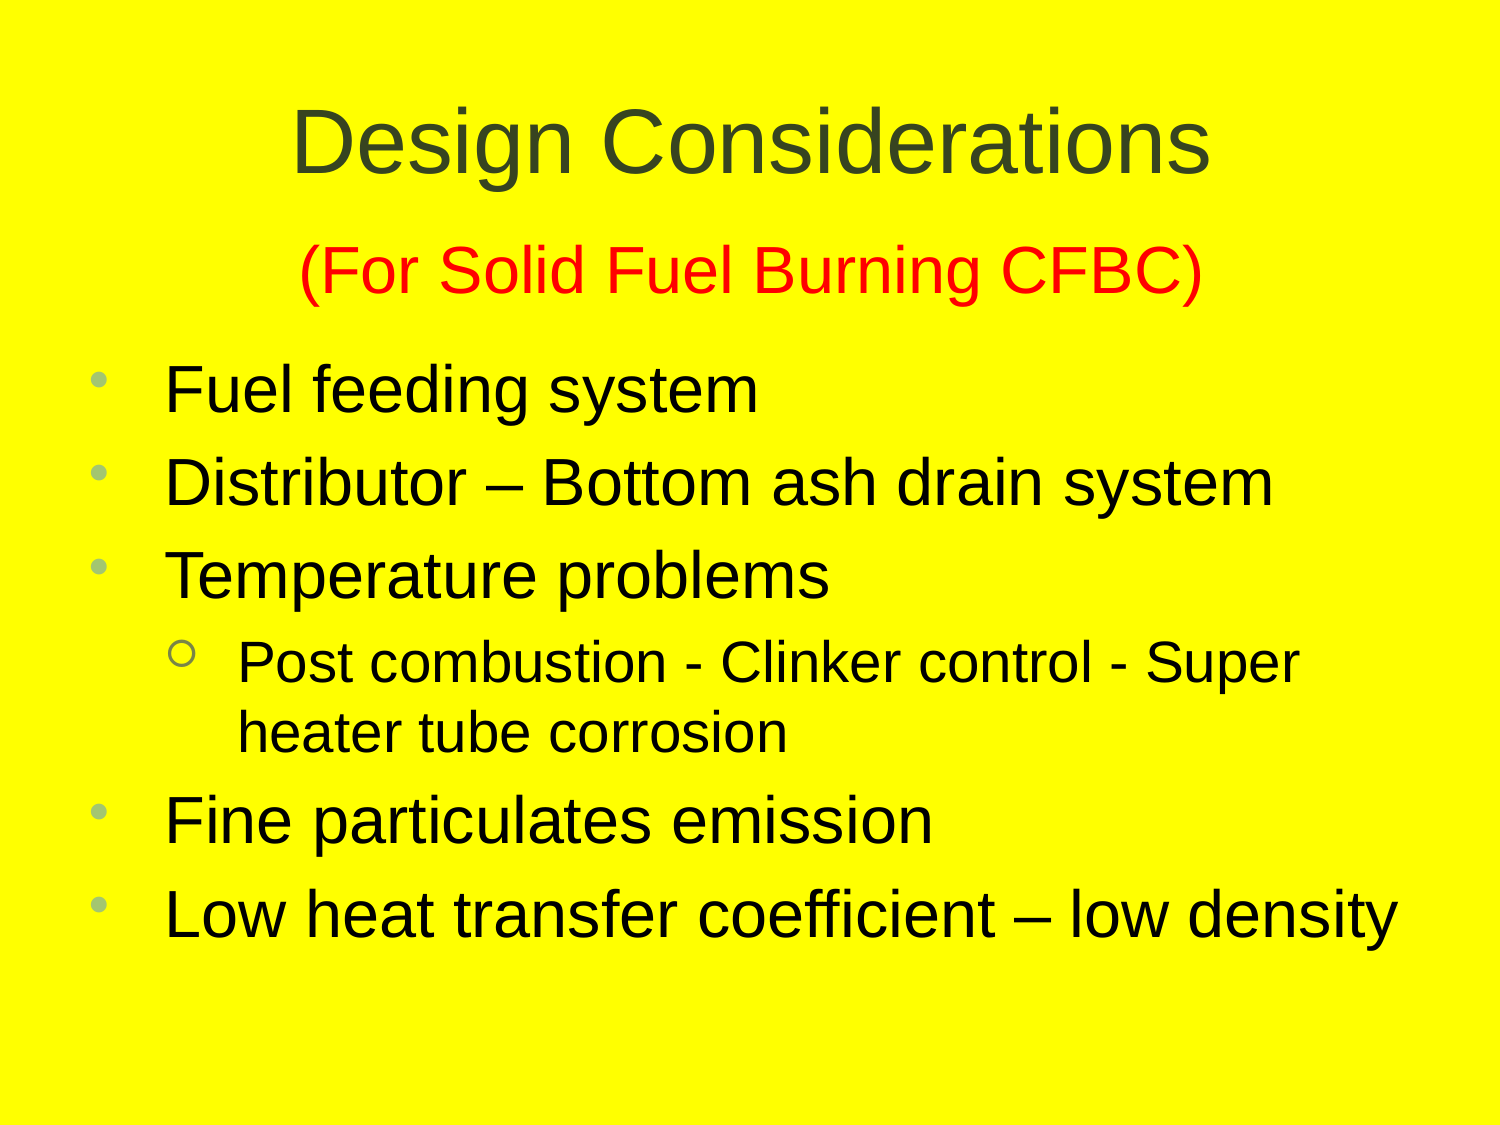

# Design Considerations
(For Solid Fuel Burning CFBC)
Fuel feeding system
Distributor – Bottom ash drain system
Temperature problems
Post combustion - Clinker control - Super heater tube corrosion
Fine particulates emission
Low heat transfer coefficient – low density